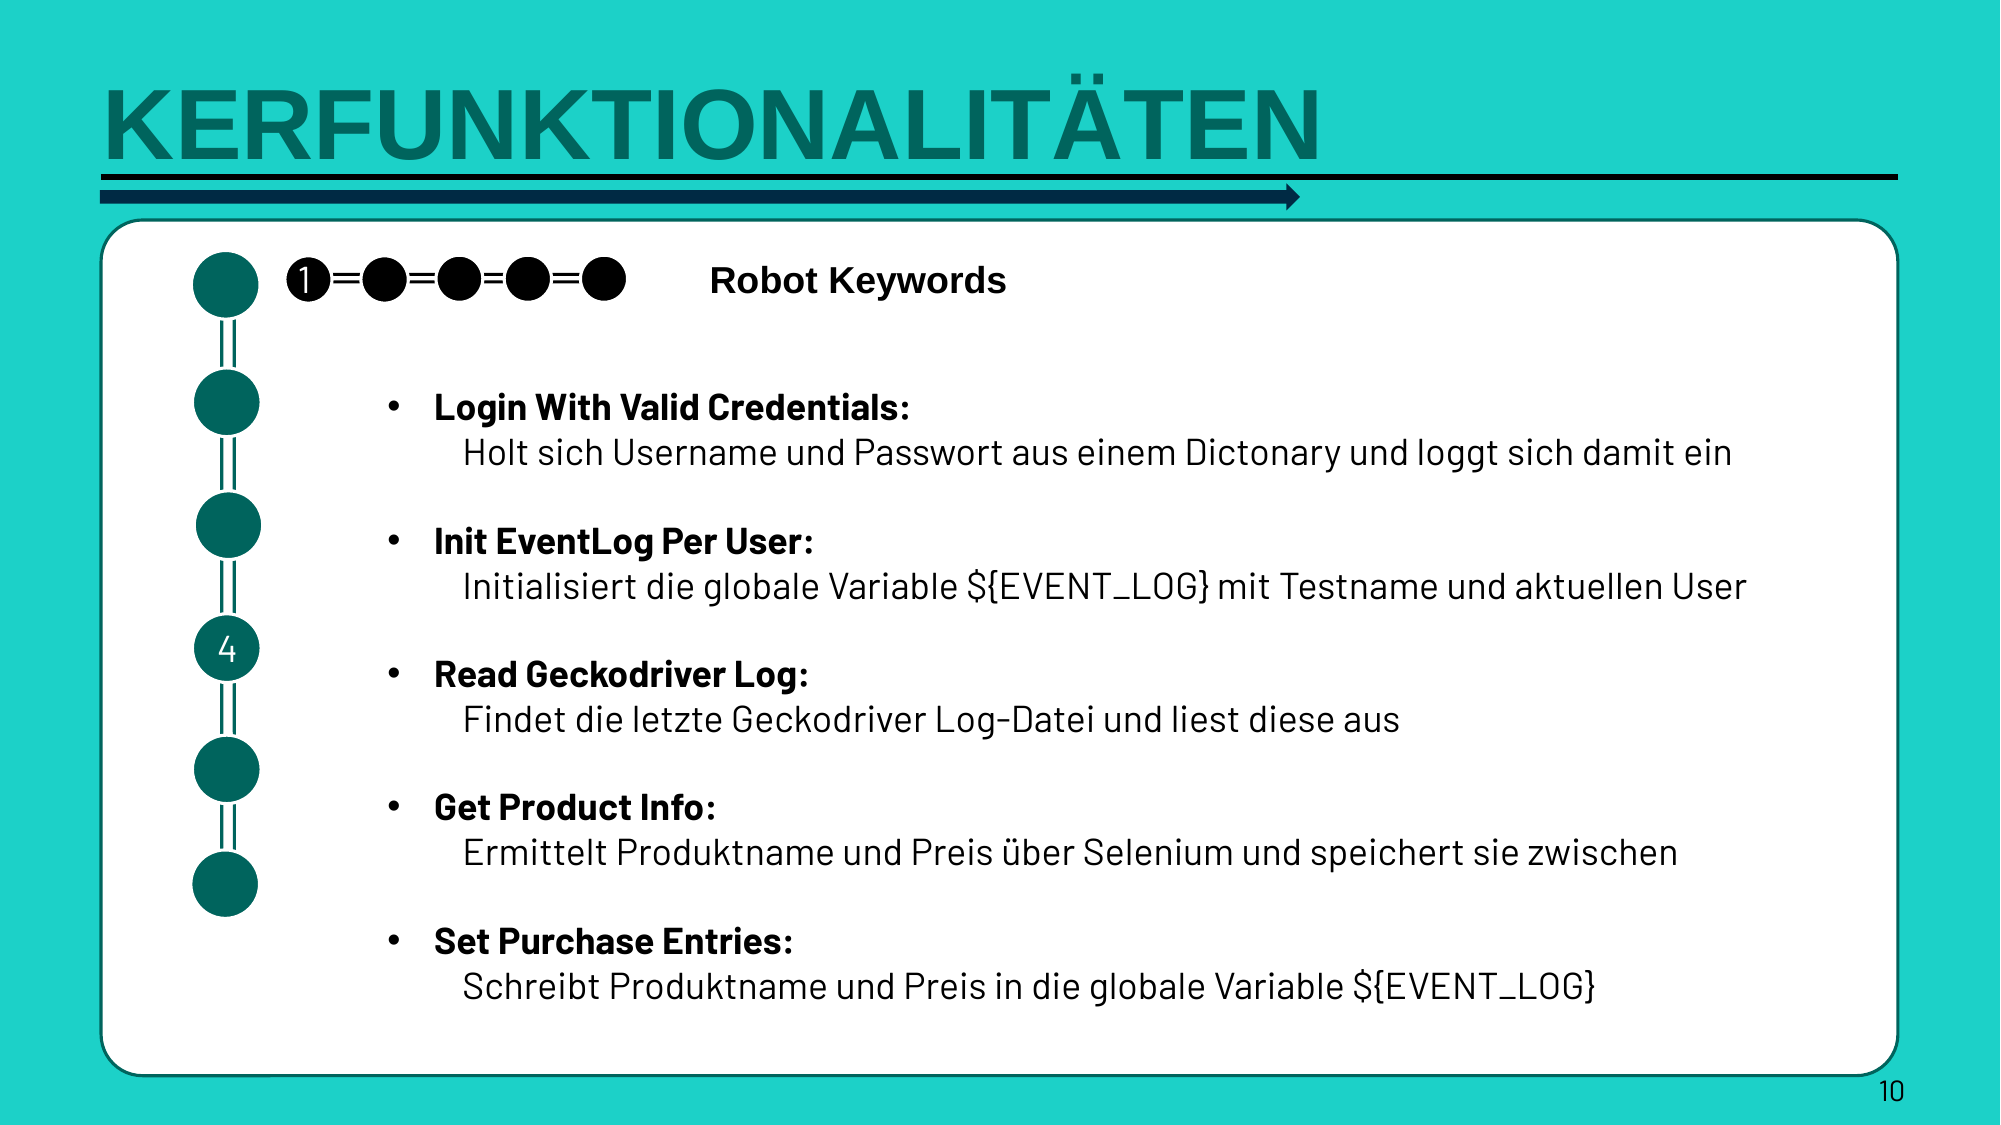

kerfunktionalitäten

1
Robot Keywords
Login With Valid Credentials:
Holt sich Username und Passwort aus einem Dictonary und loggt sich damit ein
Init EventLog Per User:
Initialisiert die globale Variable ${EVENT_LOG} mit Testname und aktuellen User
Read Geckodriver Log:
Findet die letzte Geckodriver Log-Datei und liest diese aus
Get Product Info:
Ermittelt Produktname und Preis über Selenium und speichert sie zwischen
Set Purchase Entries:
Schreibt Produktname und Preis in die globale Variable ${EVENT_LOG}
4
10